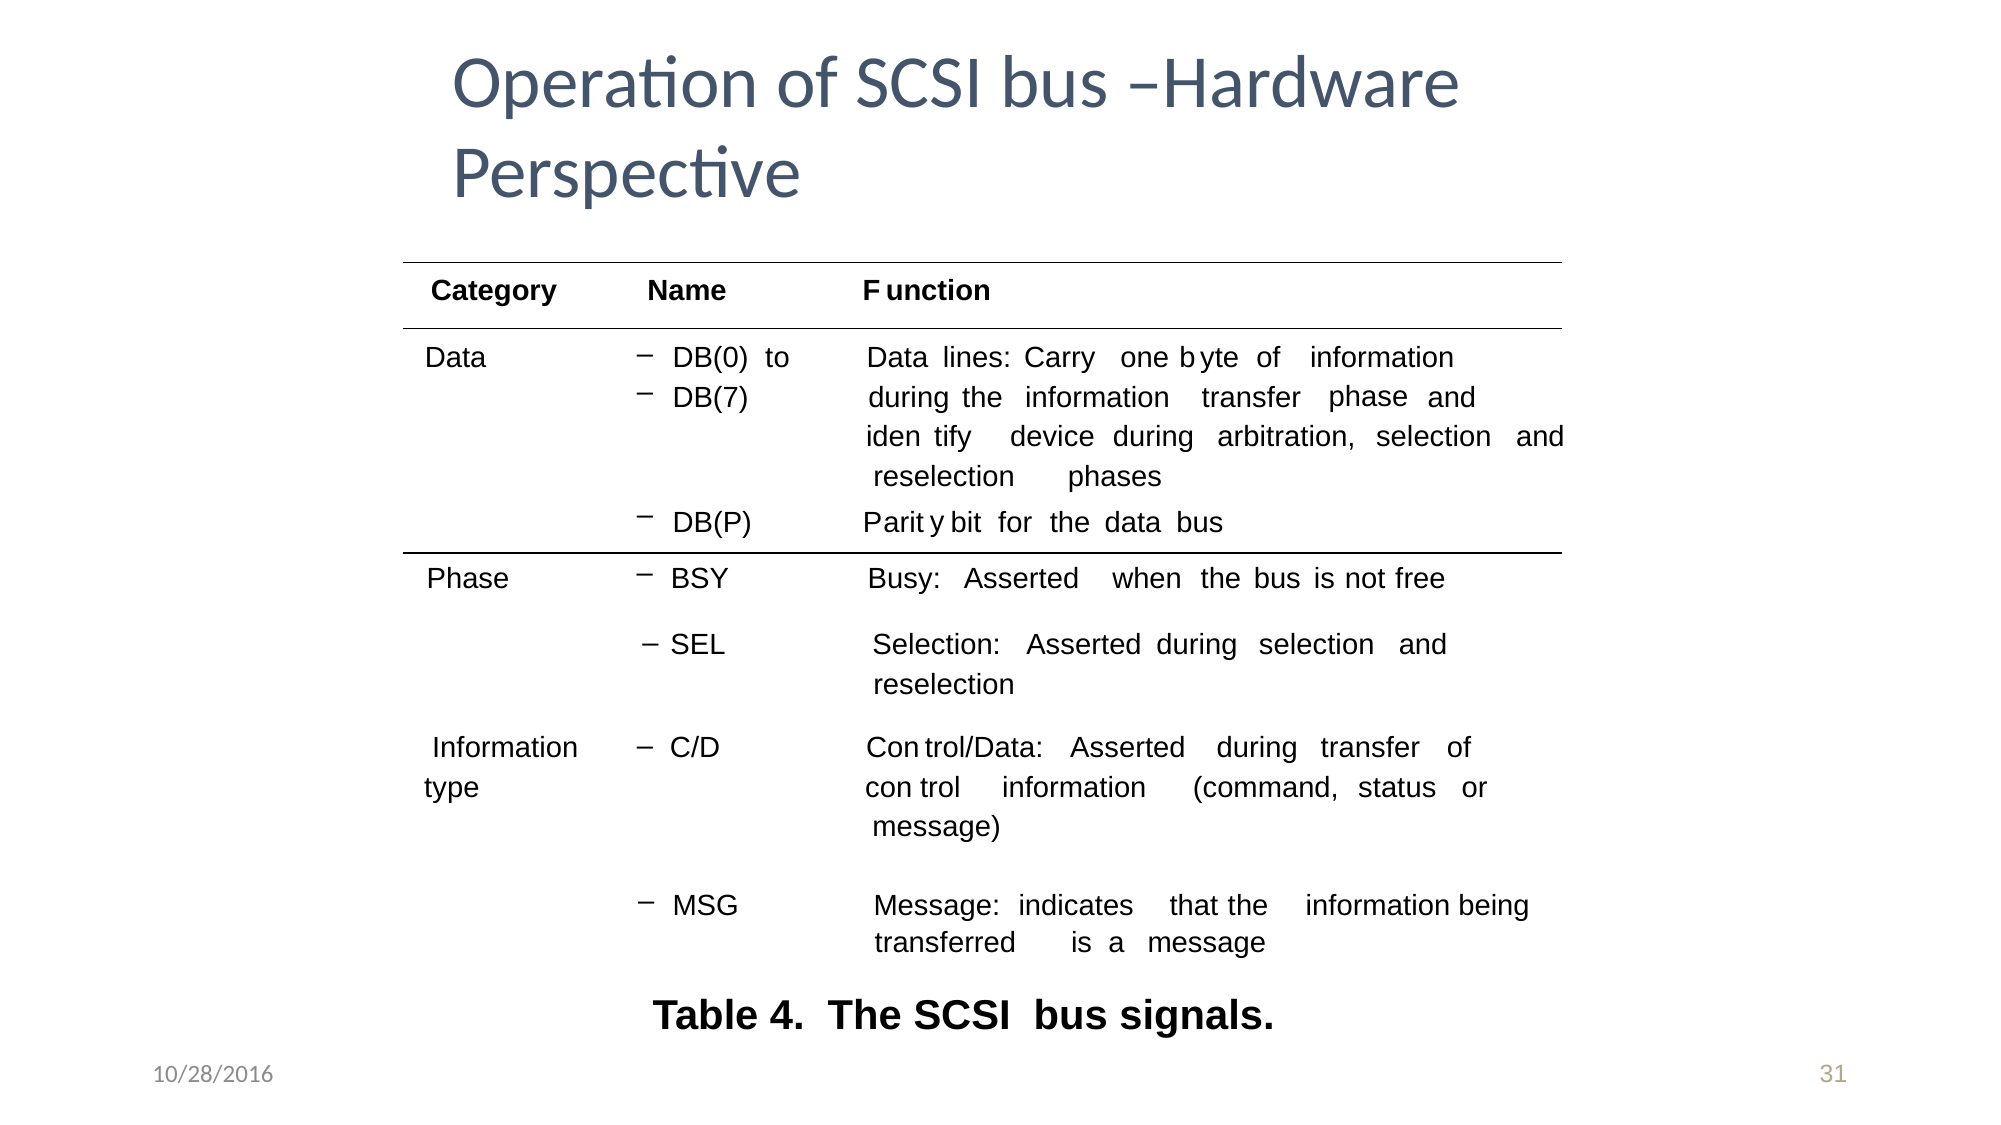

Operation of SCSI bus –Hardware Perspective

Category
Name
F
unction
–

Data
DB(0)
to
Data
lines:
Carry
one
b
yte
of
information
–
phase
DB(7)
during
the
information
transfer
and
iden
tify
device
during
arbitration,
selection
and
reselection
phases
–
y
DB(P)
P
arit
bit
for
the
data
bus
–

Phase
BSY
Busy:
Asserted
when
the
bus
is
not
free
–
SEL
Selection:
Asserted
during
selection
and
reselection
–
Information
C/D
Con
trol/Data:
Asserted
during
transfer
of
type
con
trol
information
(command,
status
or
message)
–
MSG
Message:
indicates
that
the
information being

transferred
is
a
message

Table 4.  The SCSI  bus signals.
10/28/2016
31